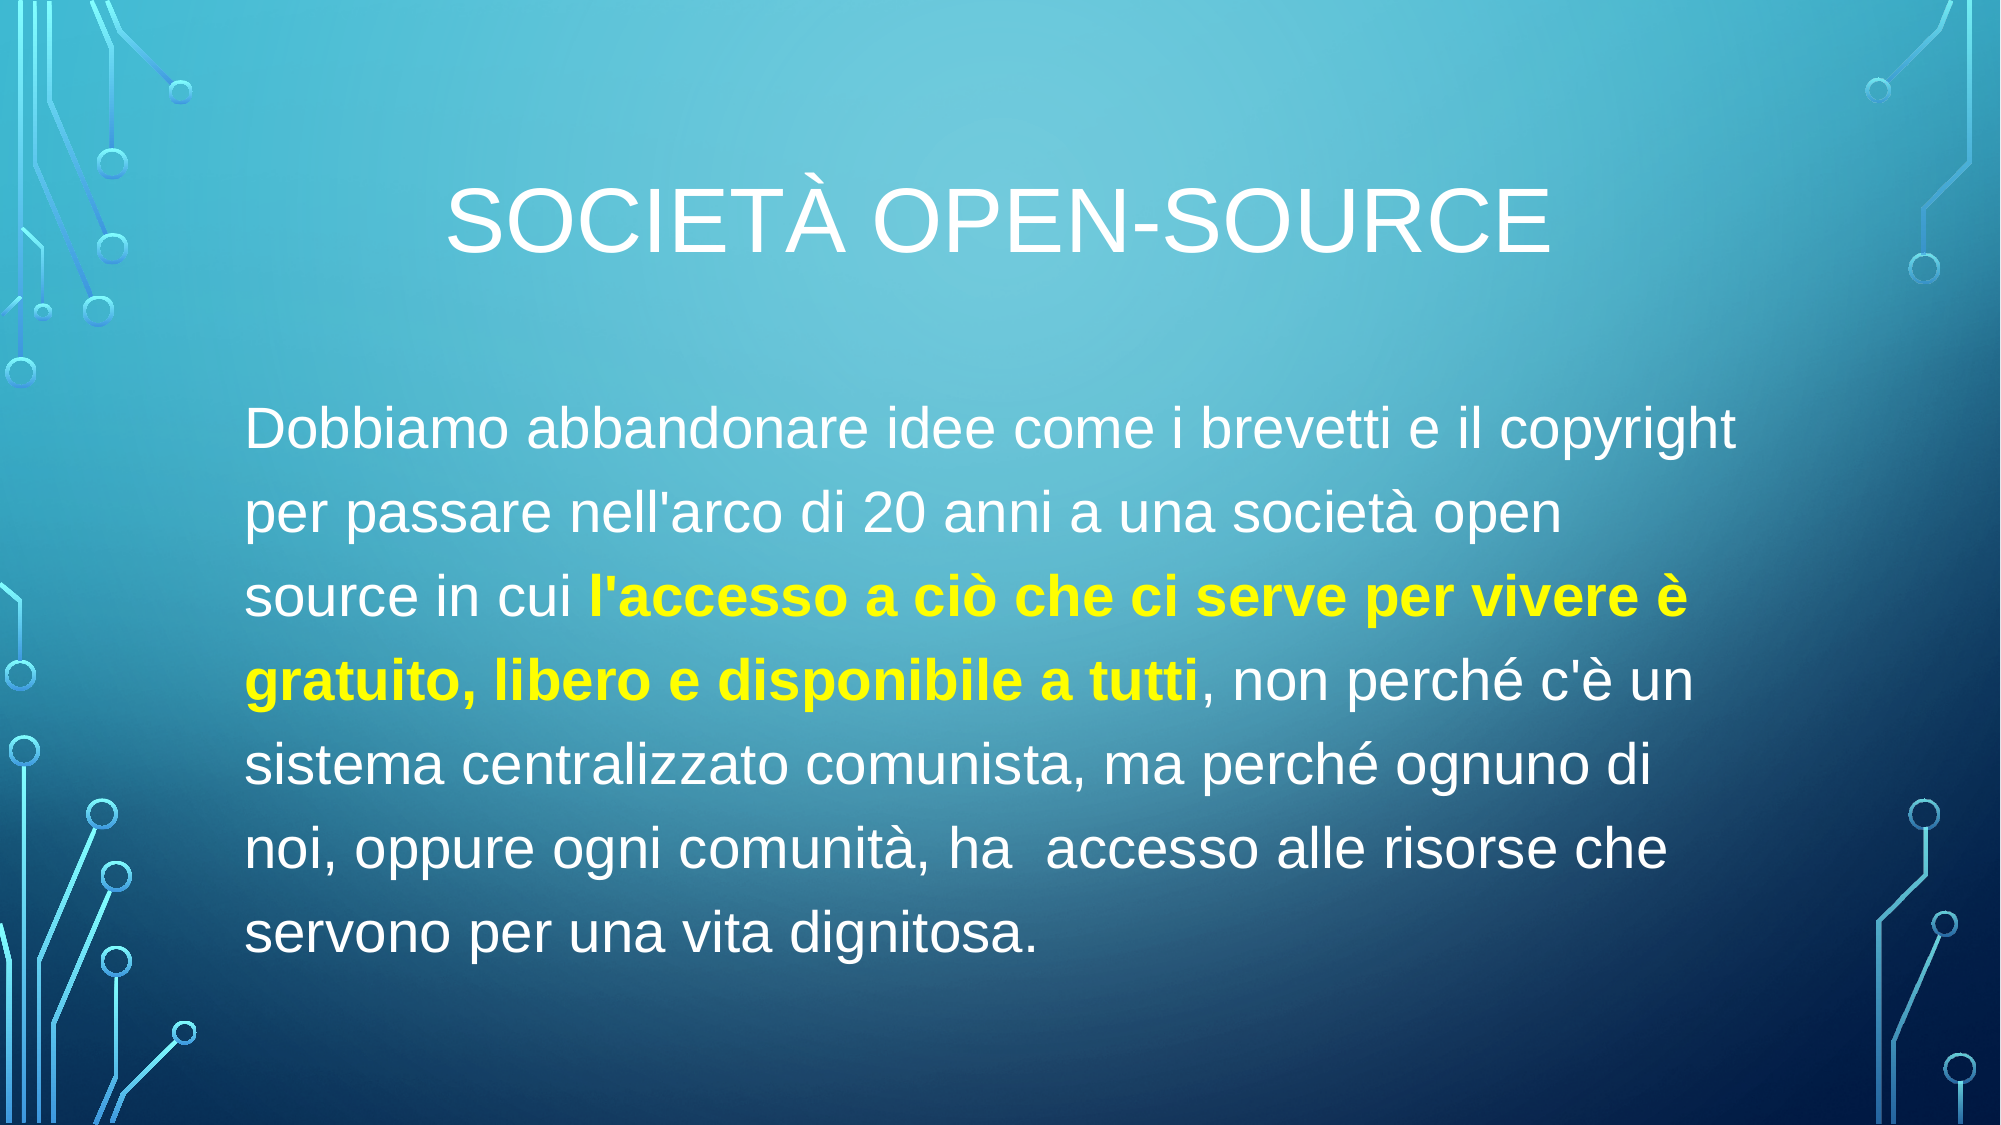

# Società open-source
Dobbiamo abbandonare idee come i brevetti e il copyright per passare nell'arco di 20 anni a una società open source in cui l'accesso a ciò che ci serve per vivere è gratuito, libero e disponibile a tutti, non perché c'è un sistema centralizzato comunista, ma perché ognuno di noi, oppure ogni comunità, ha  accesso alle risorse che servono per una vita dignitosa.